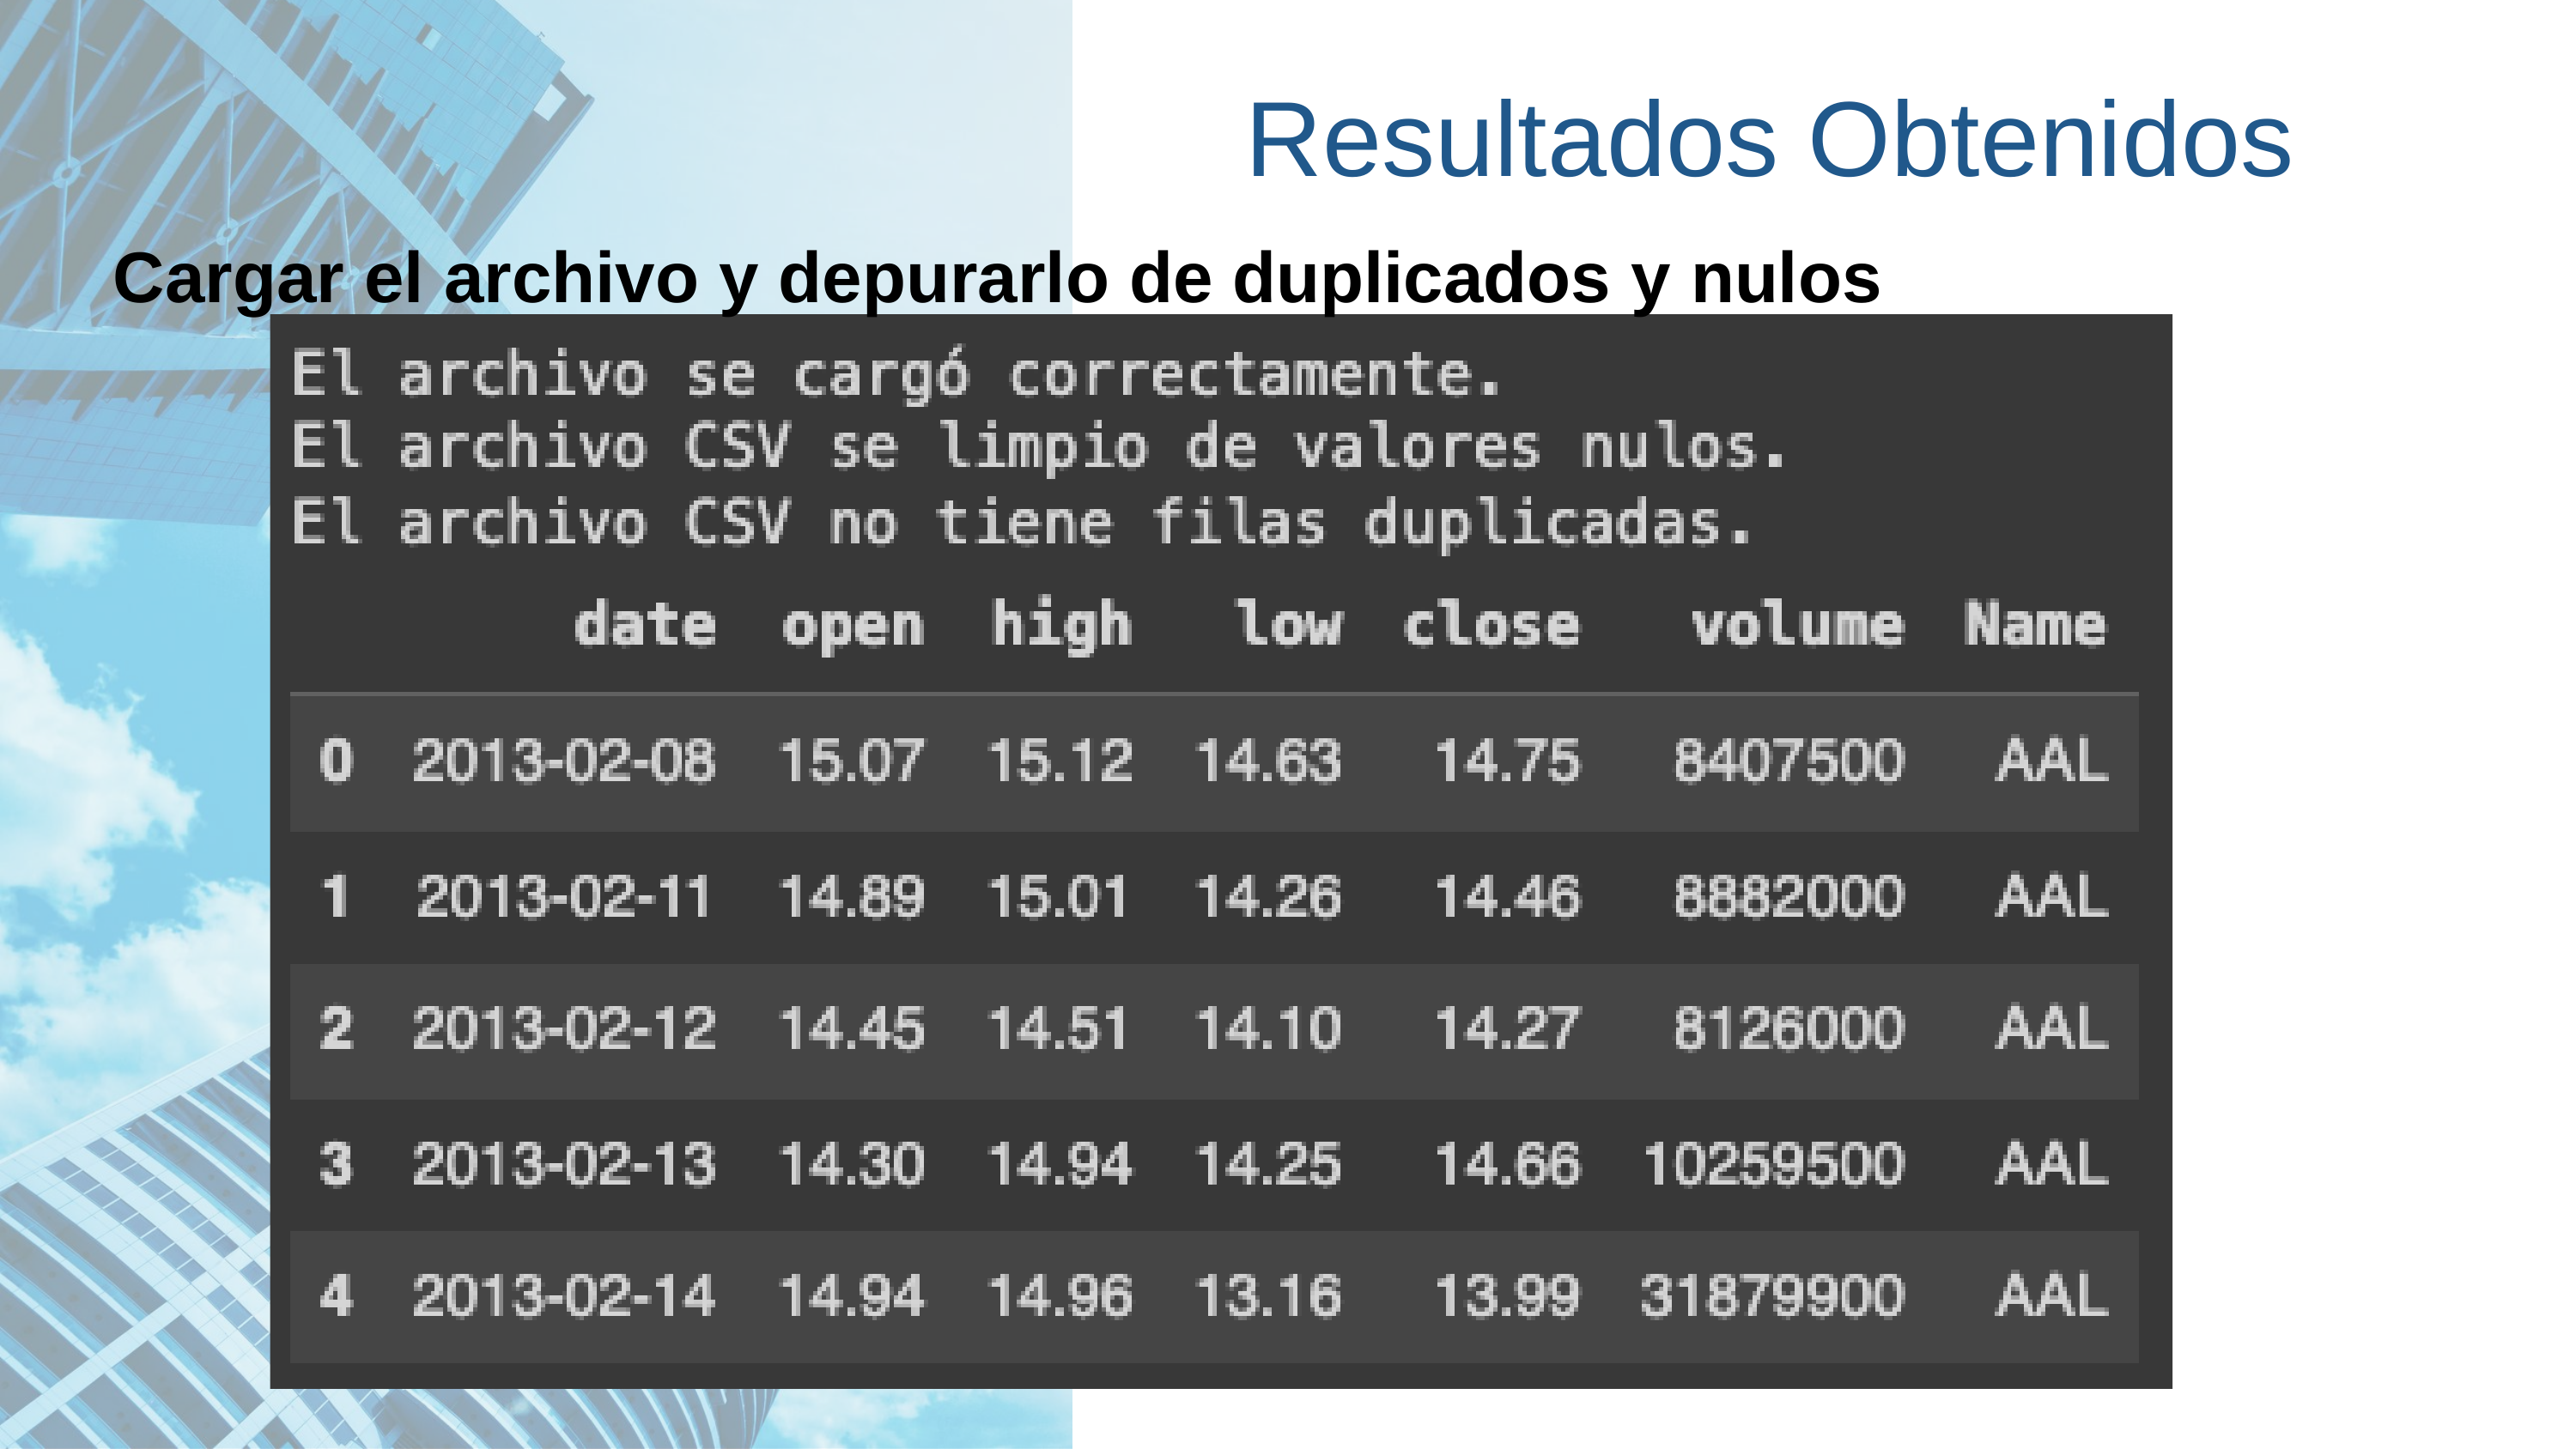

Resultados Obtenidos
Cargar el archivo y depurarlo de duplicados y nulos